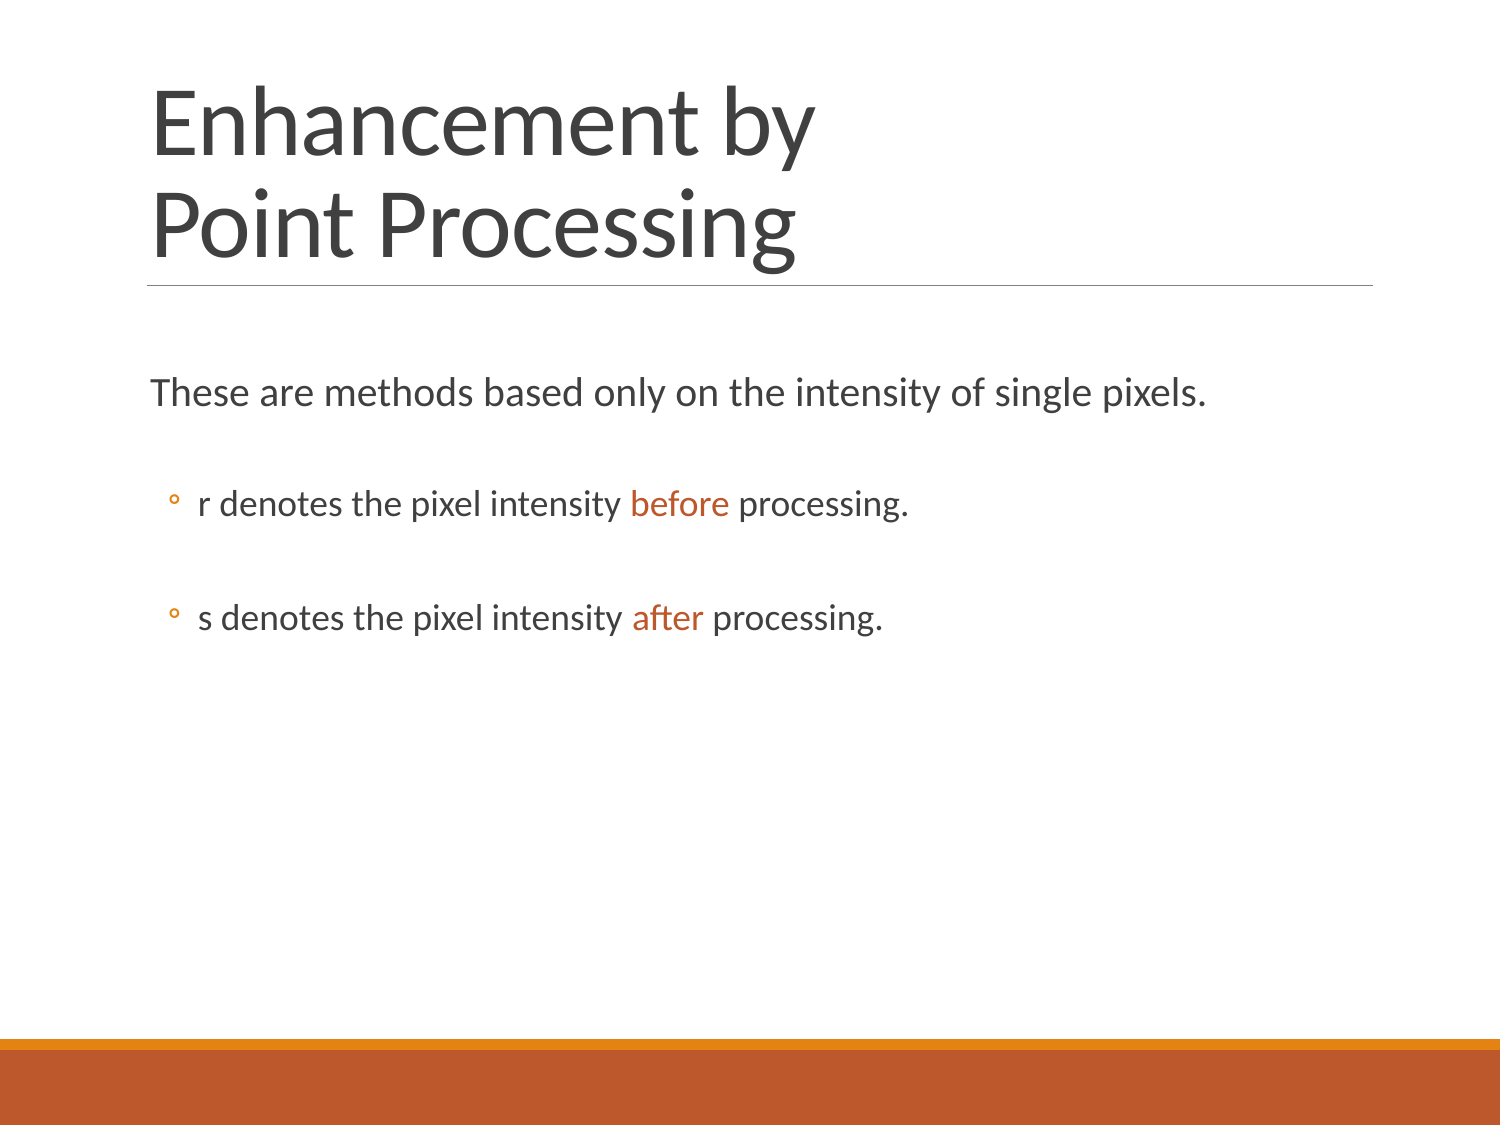

# Enhancement by Point Processing

These are methods based only on the intensity of single pixels.

r denotes the pixel intensity before processing.

s denotes the pixel intensity after processing.